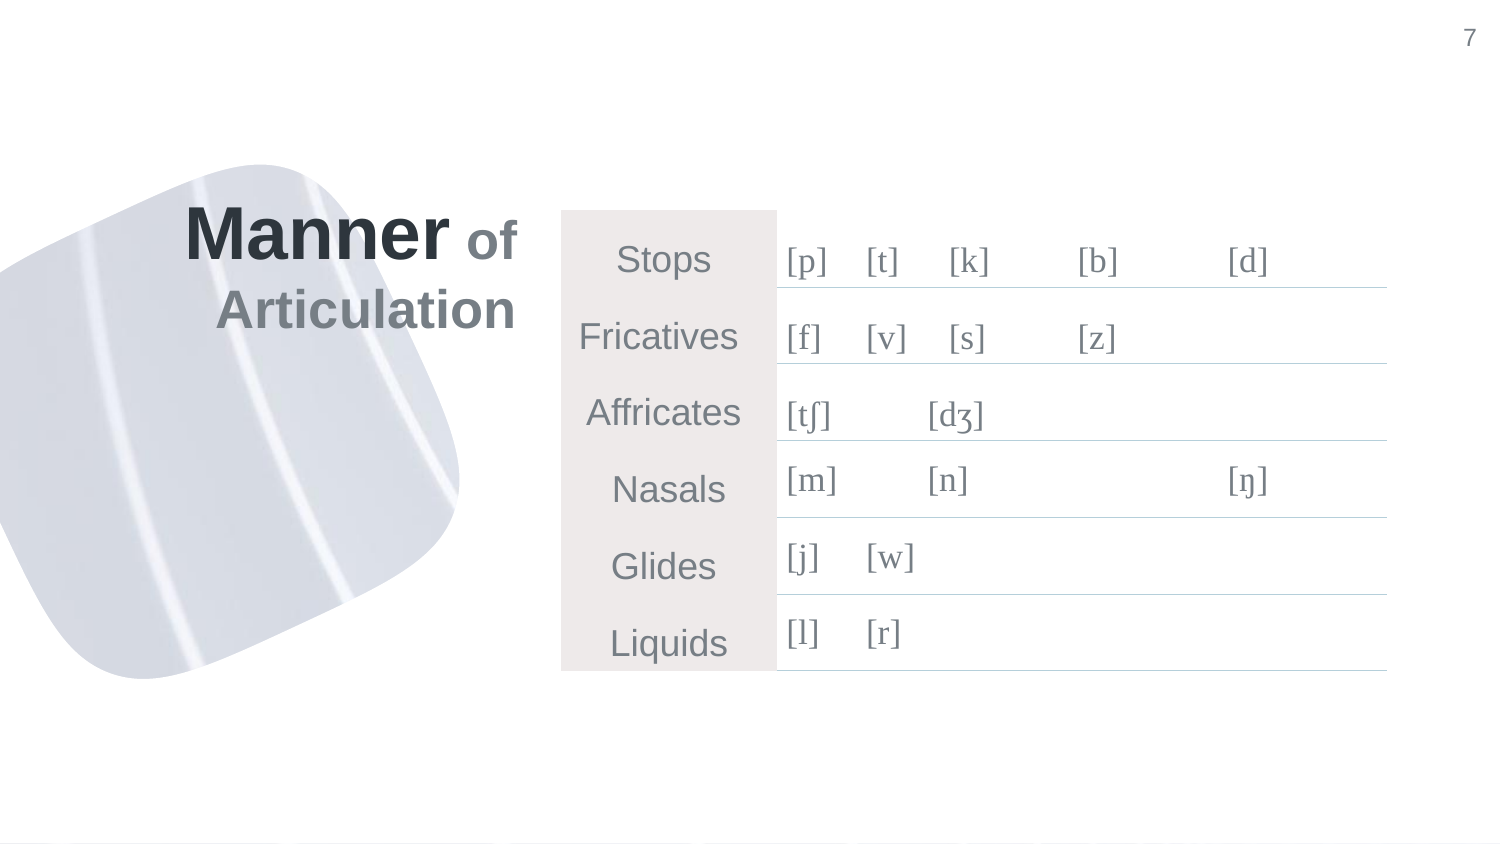

7
# Manner of Articulation
| Stops | [p] [t] [k] [b] [d] |
| --- | --- |
| Fricatives | [f] [v] [s] [z] |
| Affricates | [tʃ] [dʒ] |
| Nasals | [m] [n] [ŋ] |
| Glides | [j] [w] |
| Liquids | [l] [r] |